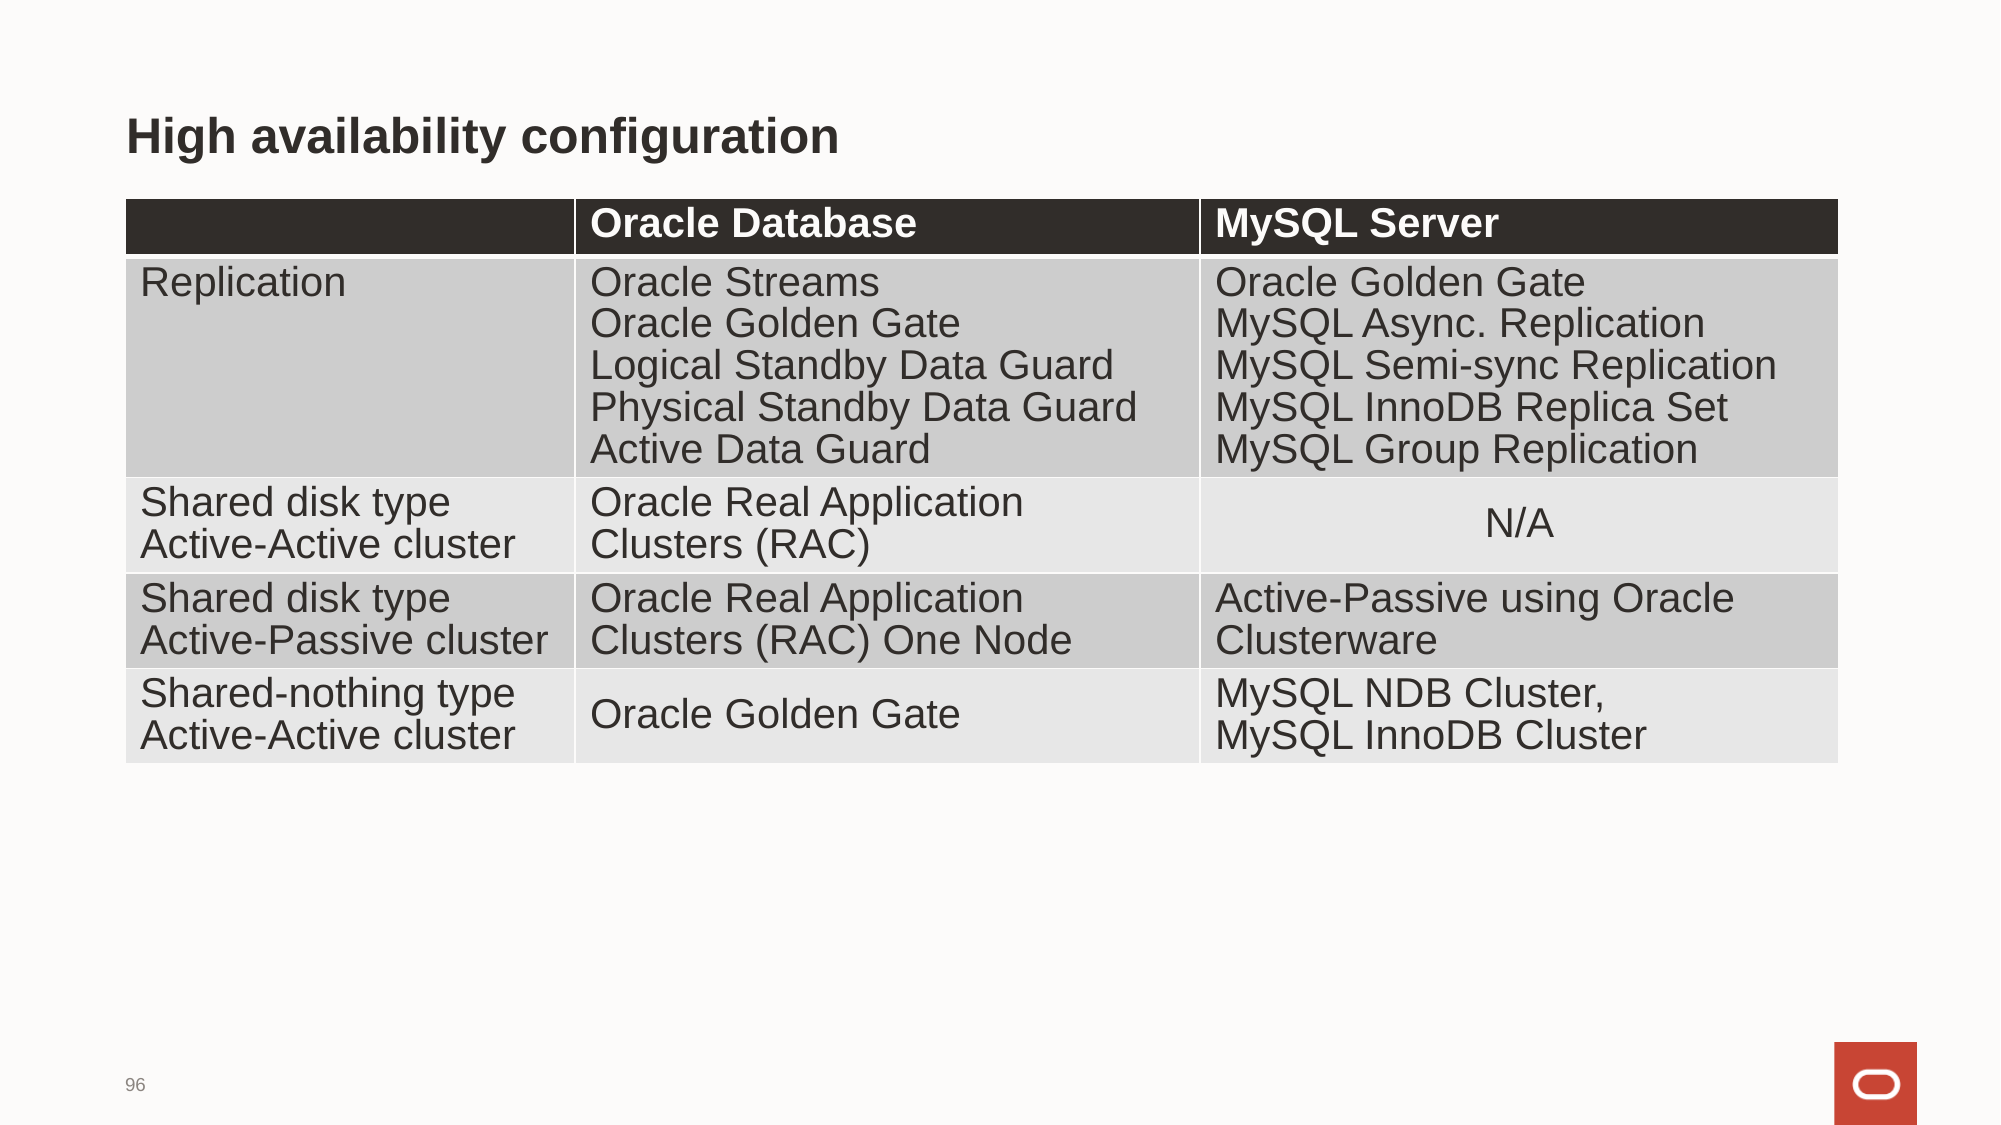

# High availability configuration
|  | Oracle Database | MySQL Server |
| --- | --- | --- |
| Replication | Oracle Streams Oracle Golden Gate Logical Standby Data Guard Physical Standby Data Guard Active Data Guard | Oracle Golden Gate MySQL Async. Replication MySQL Semi-sync Replication MySQL InnoDB Replica Set MySQL Group Replication |
| Shared disk type Active-Active cluster | Oracle Real Application Clusters (RAC) | N/A |
| Shared disk type Active-Passive cluster | Oracle Real Application Clusters (RAC) One Node | Active-Passive using Oracle Clusterware |
| Shared-nothing type Active-Active cluster | Oracle Golden Gate | MySQL NDB Cluster, MySQL InnoDB Cluster |
96